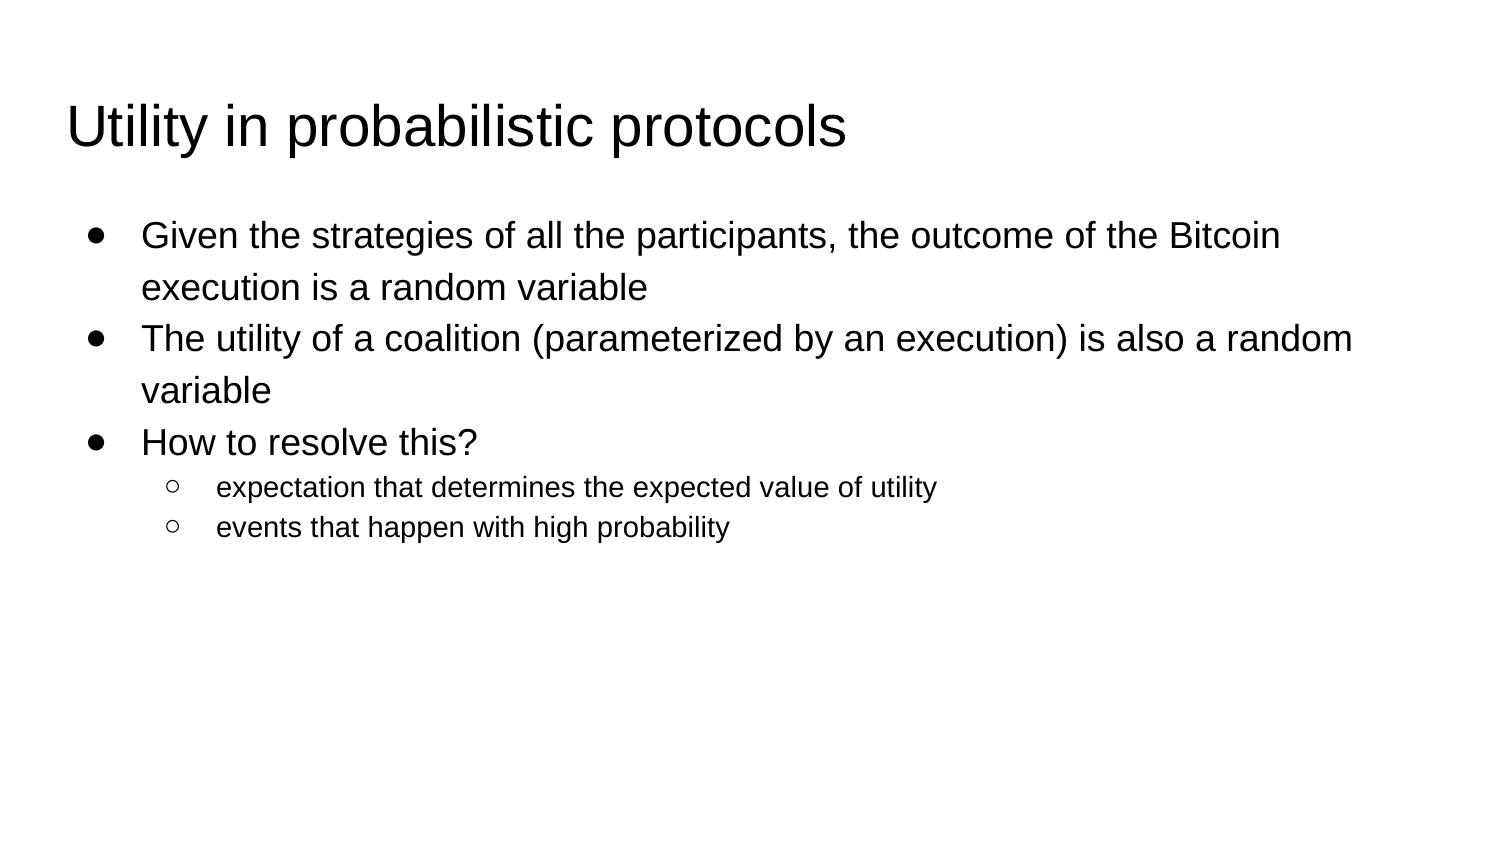

# Utility in probabilistic protocols
Given the strategies of all the participants, the outcome of the Bitcoin execution is a random variable
The utility of a coalition (parameterized by an execution) is also a random variable
How to resolve this?
expectation that determines the expected value of utility
events that happen with high probability